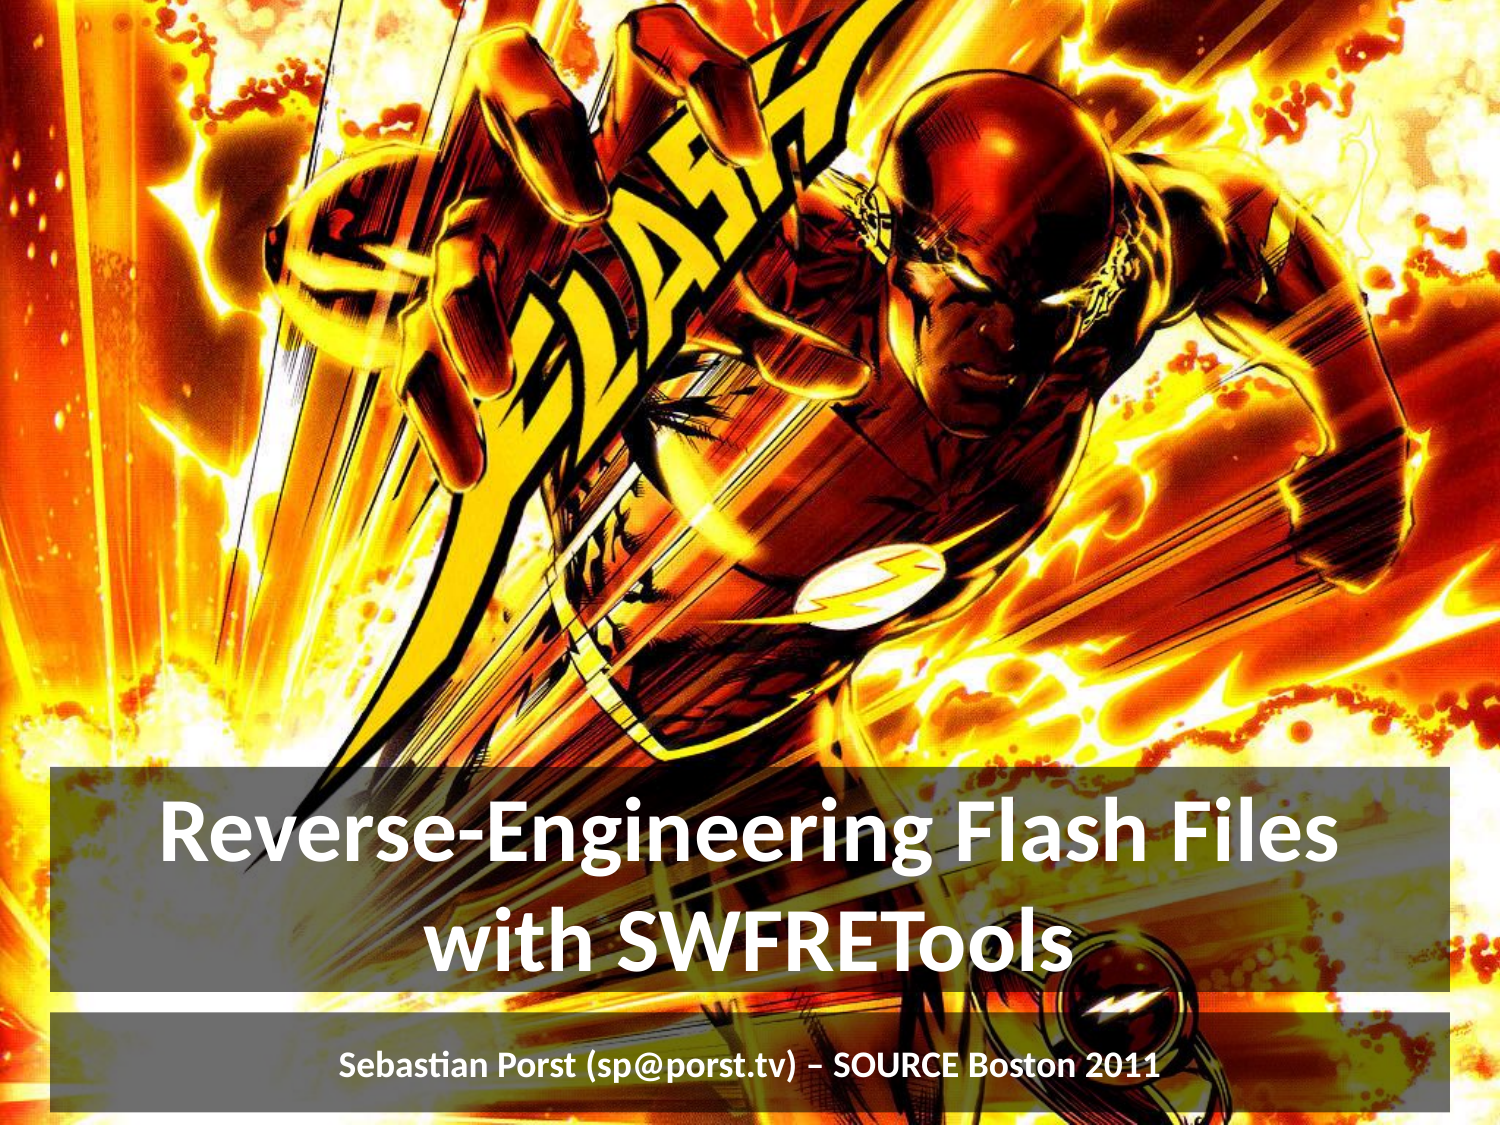

# Reverse-Engineering Flash Files with SWFRETools

Sebastian Porst (sp@porst.tv) – SOURCE Boston 2011